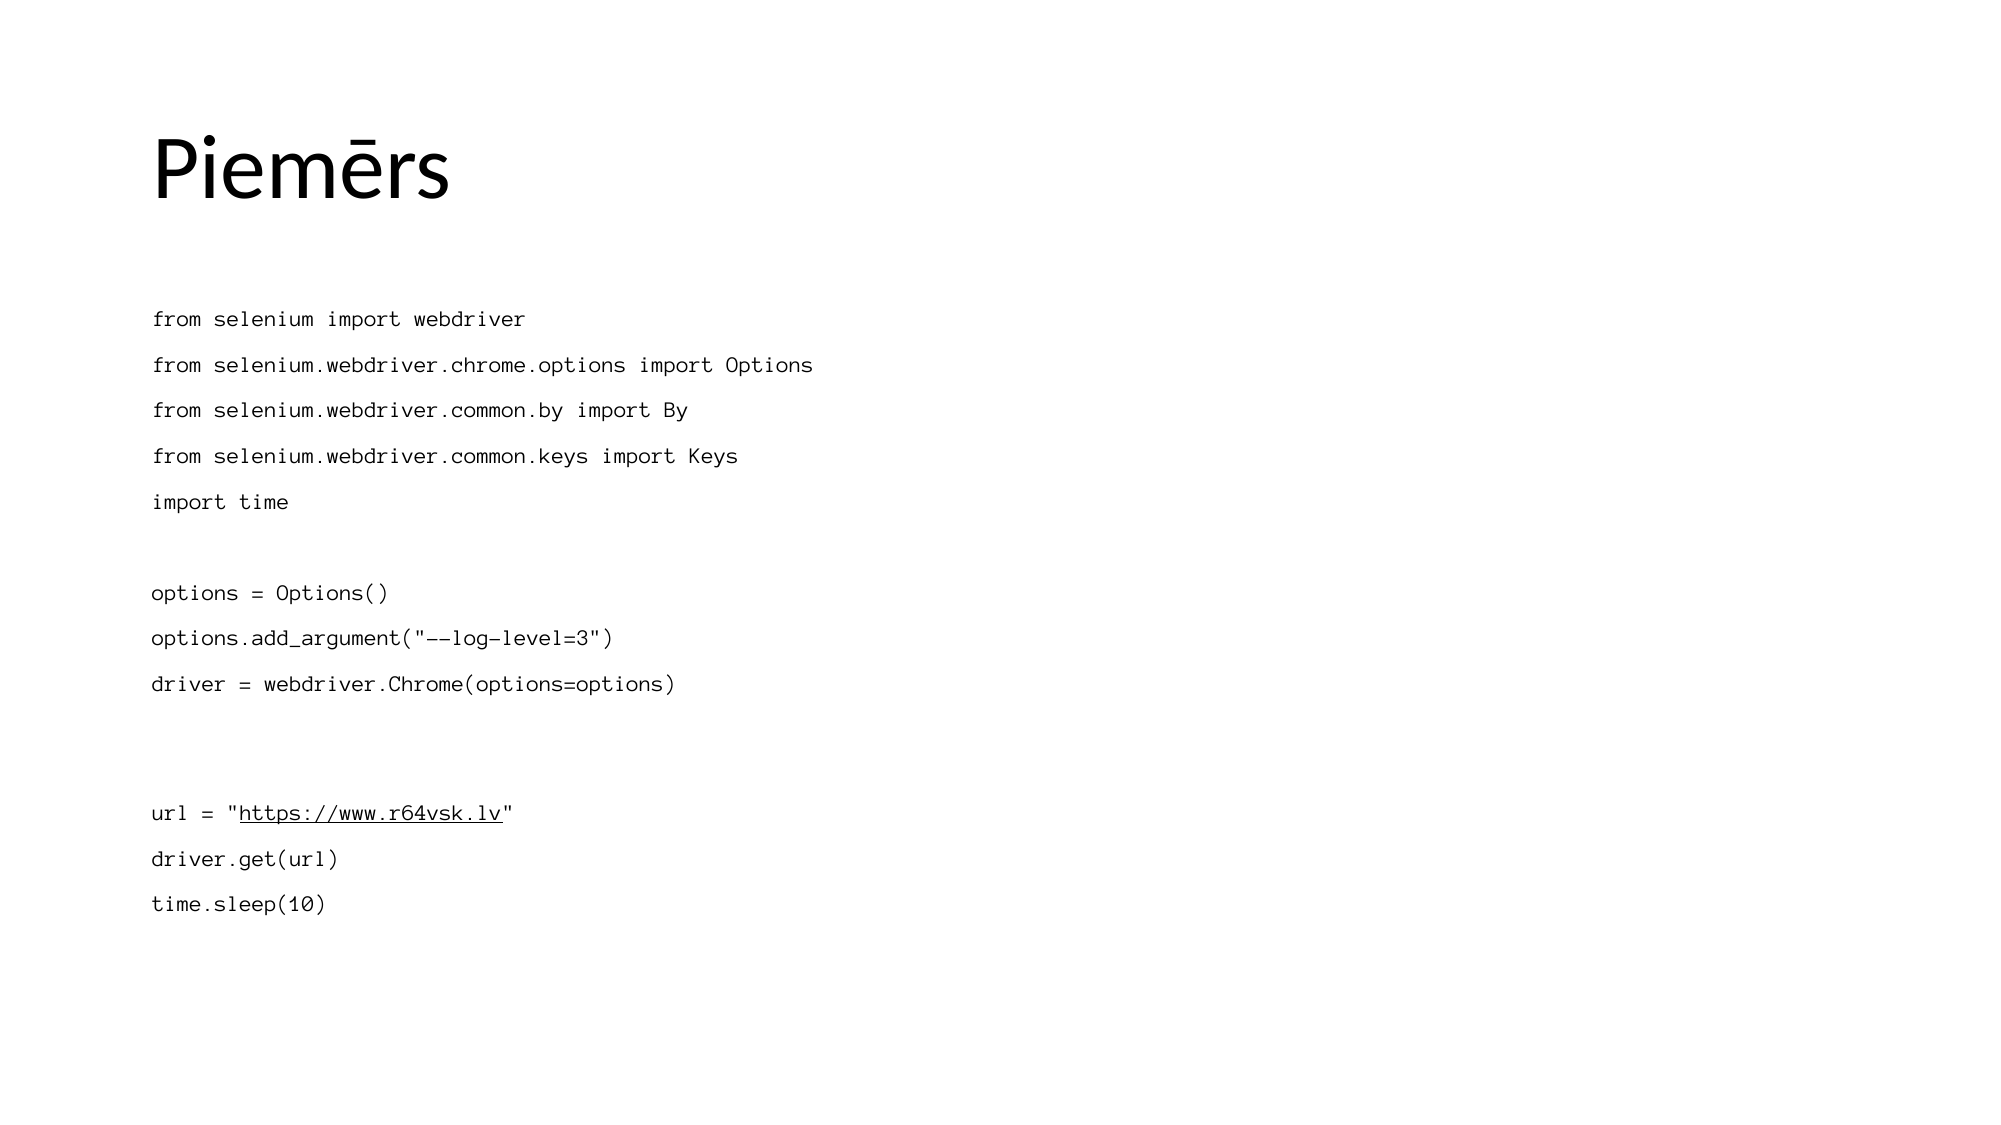

# Piemērs
from selenium import webdriver
from selenium.webdriver.chrome.options import Options
from selenium.webdriver.common.by import By
from selenium.webdriver.common.keys import Keys
import time

options = Options()
options.add_argument("--log-level=3")
driver = webdriver.Chrome(options=options)

url = "https://www.r64vsk.lv"
driver.get(url)
time.sleep(10)